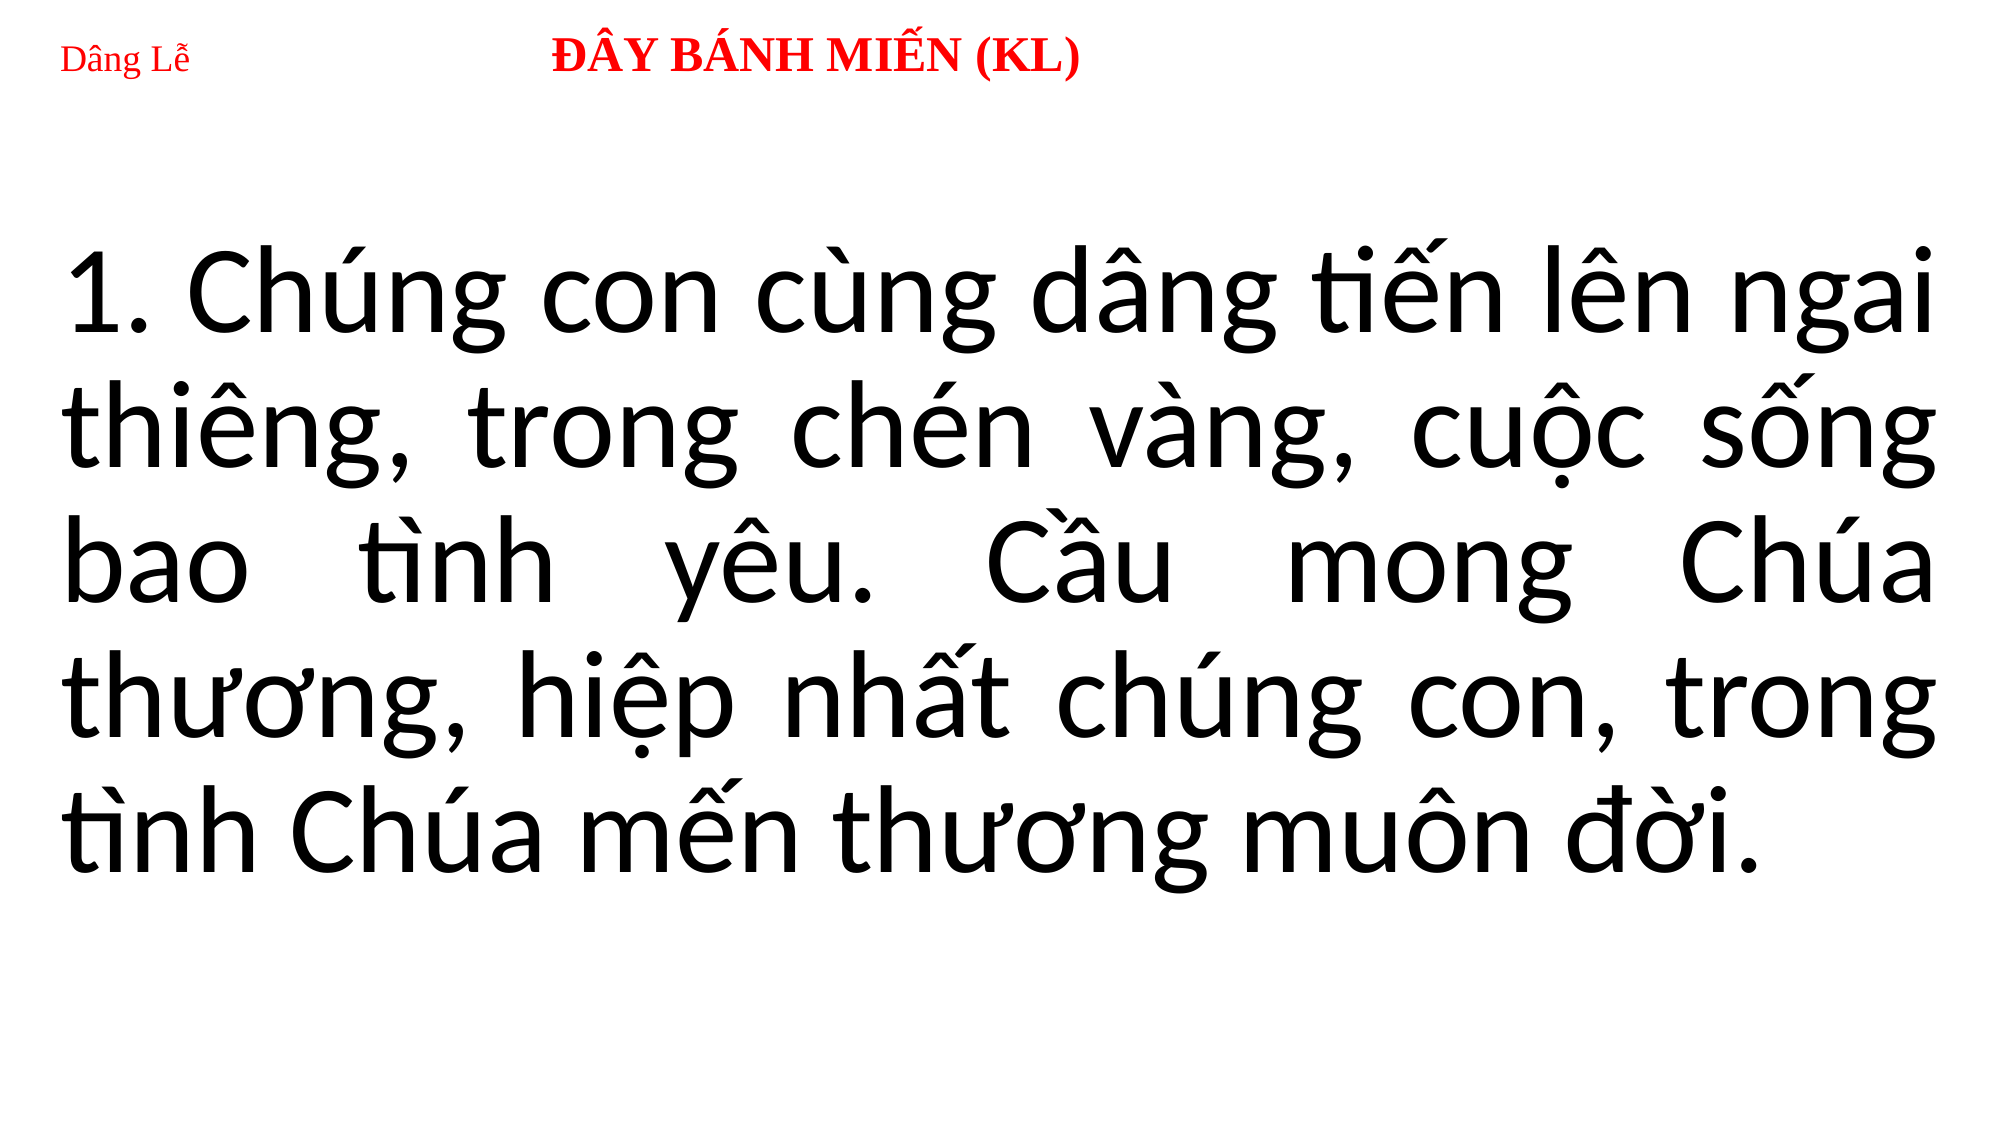

# Dâng Lễ                                      ĐÂY BÁNH MIẾN (KL)
1. Chúng con cùng dâng tiến lên ngai thiêng, trong chén vàng, cuộc sống bao tình yêu. Cầu mong Chúa thương, hiệp nhất chúng con, trong tình Chúa mến thương muôn đời.